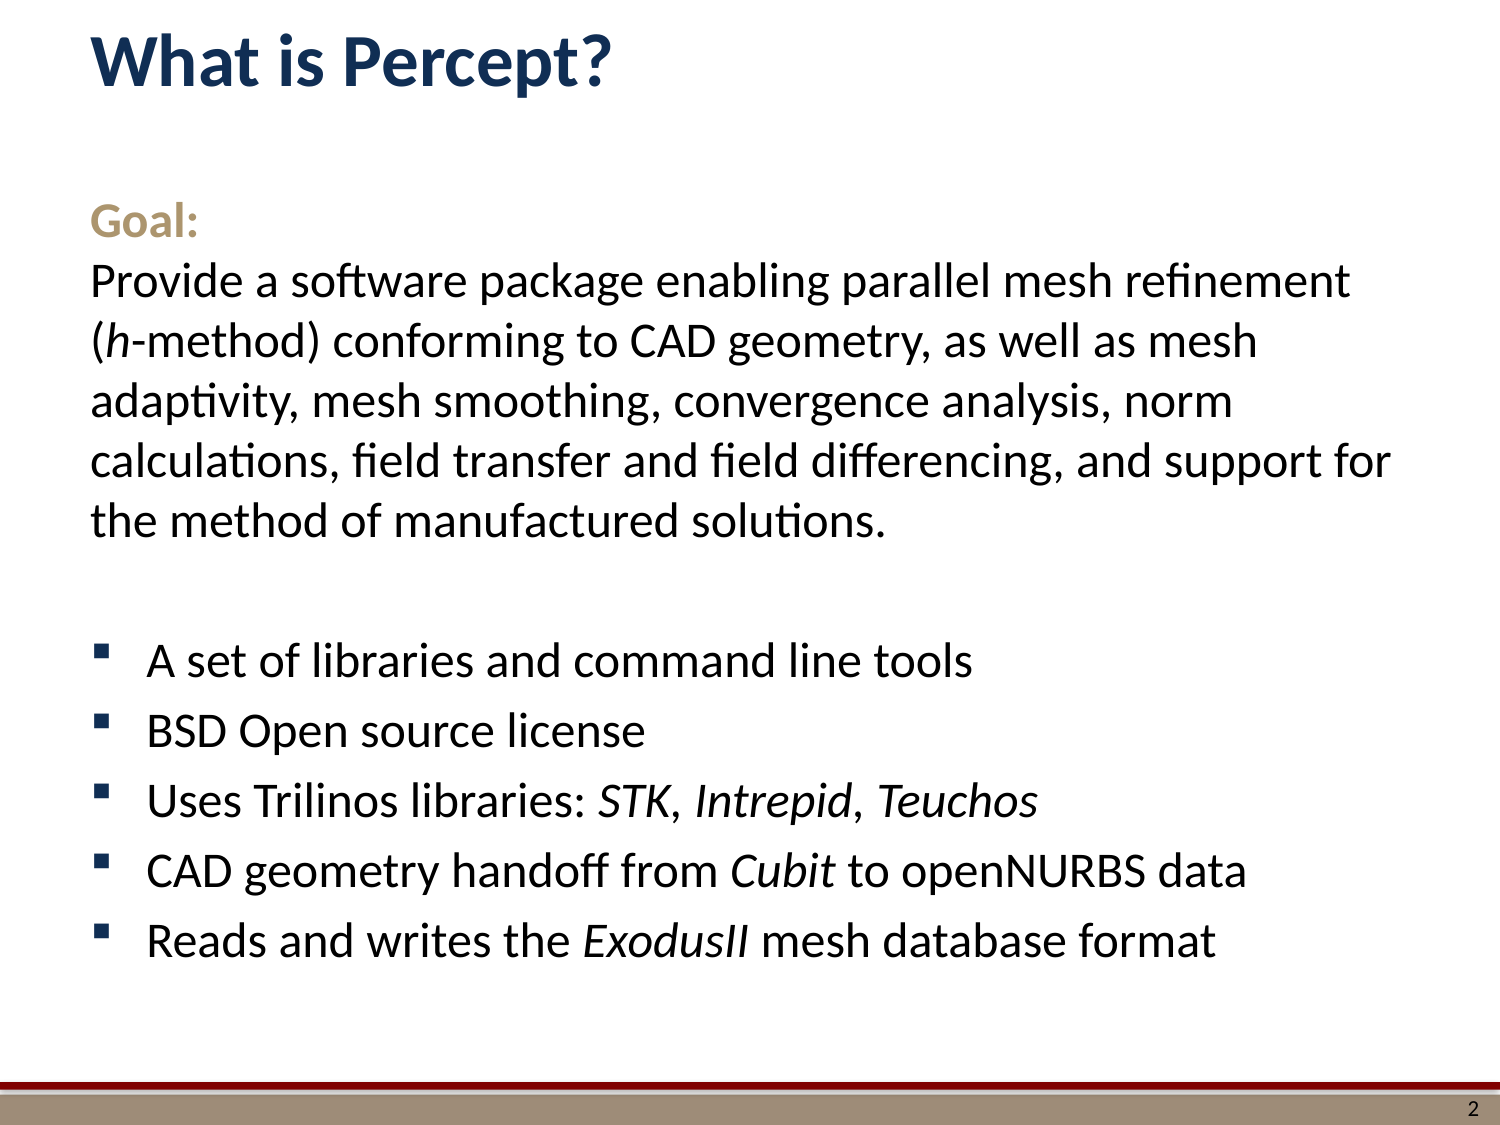

# What is Percept?
Goal:
Provide a software package enabling parallel mesh refinement (h-method) conforming to CAD geometry, as well as mesh adaptivity, mesh smoothing, convergence analysis, norm calculations, field transfer and field differencing, and support for the method of manufactured solutions.

A set of libraries and command line tools
BSD Open source license
Uses Trilinos libraries: STK, Intrepid, Teuchos
CAD geometry handoff from Cubit to openNURBS data
Reads and writes the ExodusII mesh database format
2